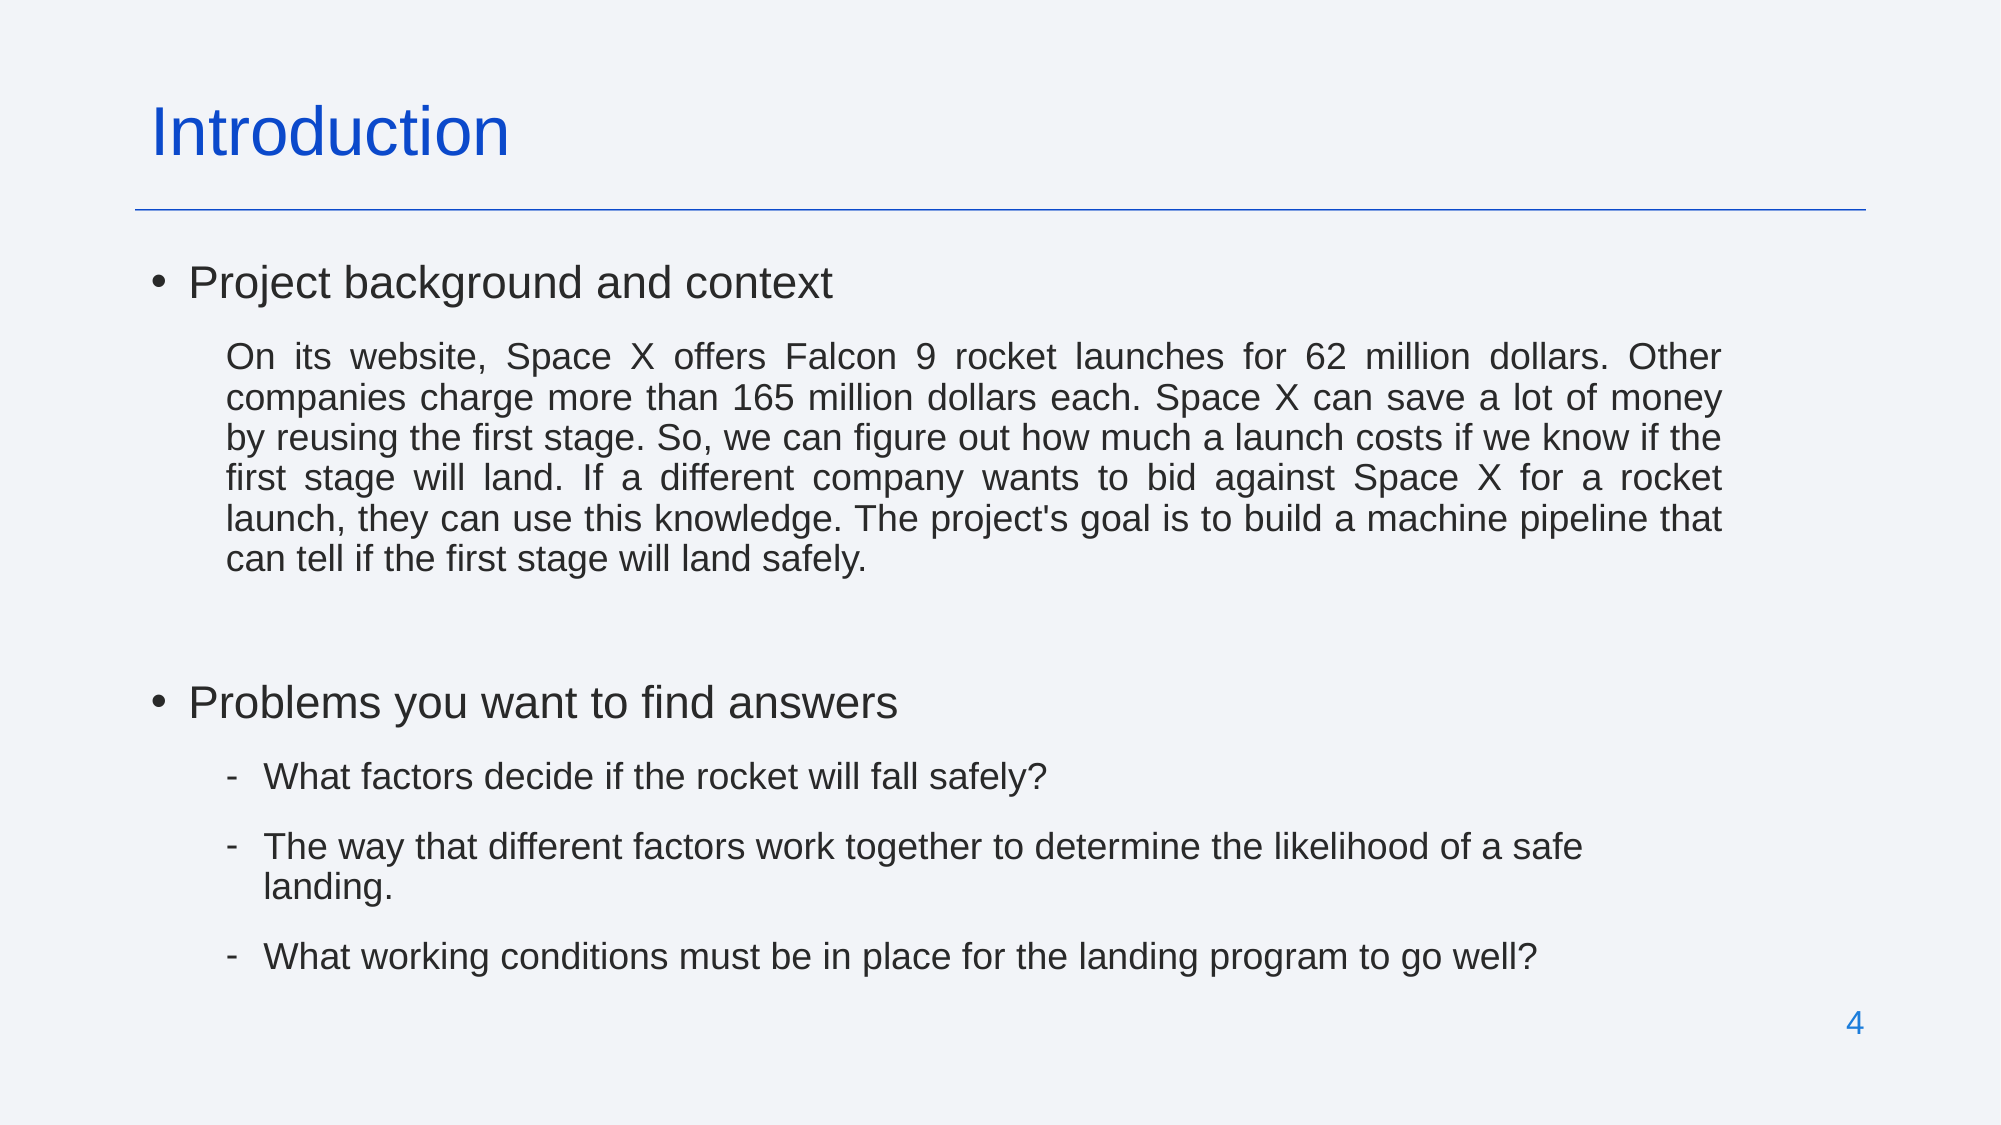

Introduction
Project background and context
On its website, Space X offers Falcon 9 rocket launches for 62 million dollars. Other companies charge more than 165 million dollars each. Space X can save a lot of money by reusing the first stage. So, we can figure out how much a launch costs if we know if the first stage will land. If a different company wants to bid against Space X for a rocket launch, they can use this knowledge. The project's goal is to build a machine pipeline that can tell if the first stage will land safely.

Problems you want to find answers
What factors decide if the rocket will fall safely?
The way that different factors work together to determine the likelihood of a safe landing.
What working conditions must be in place for the landing program to go well?
4